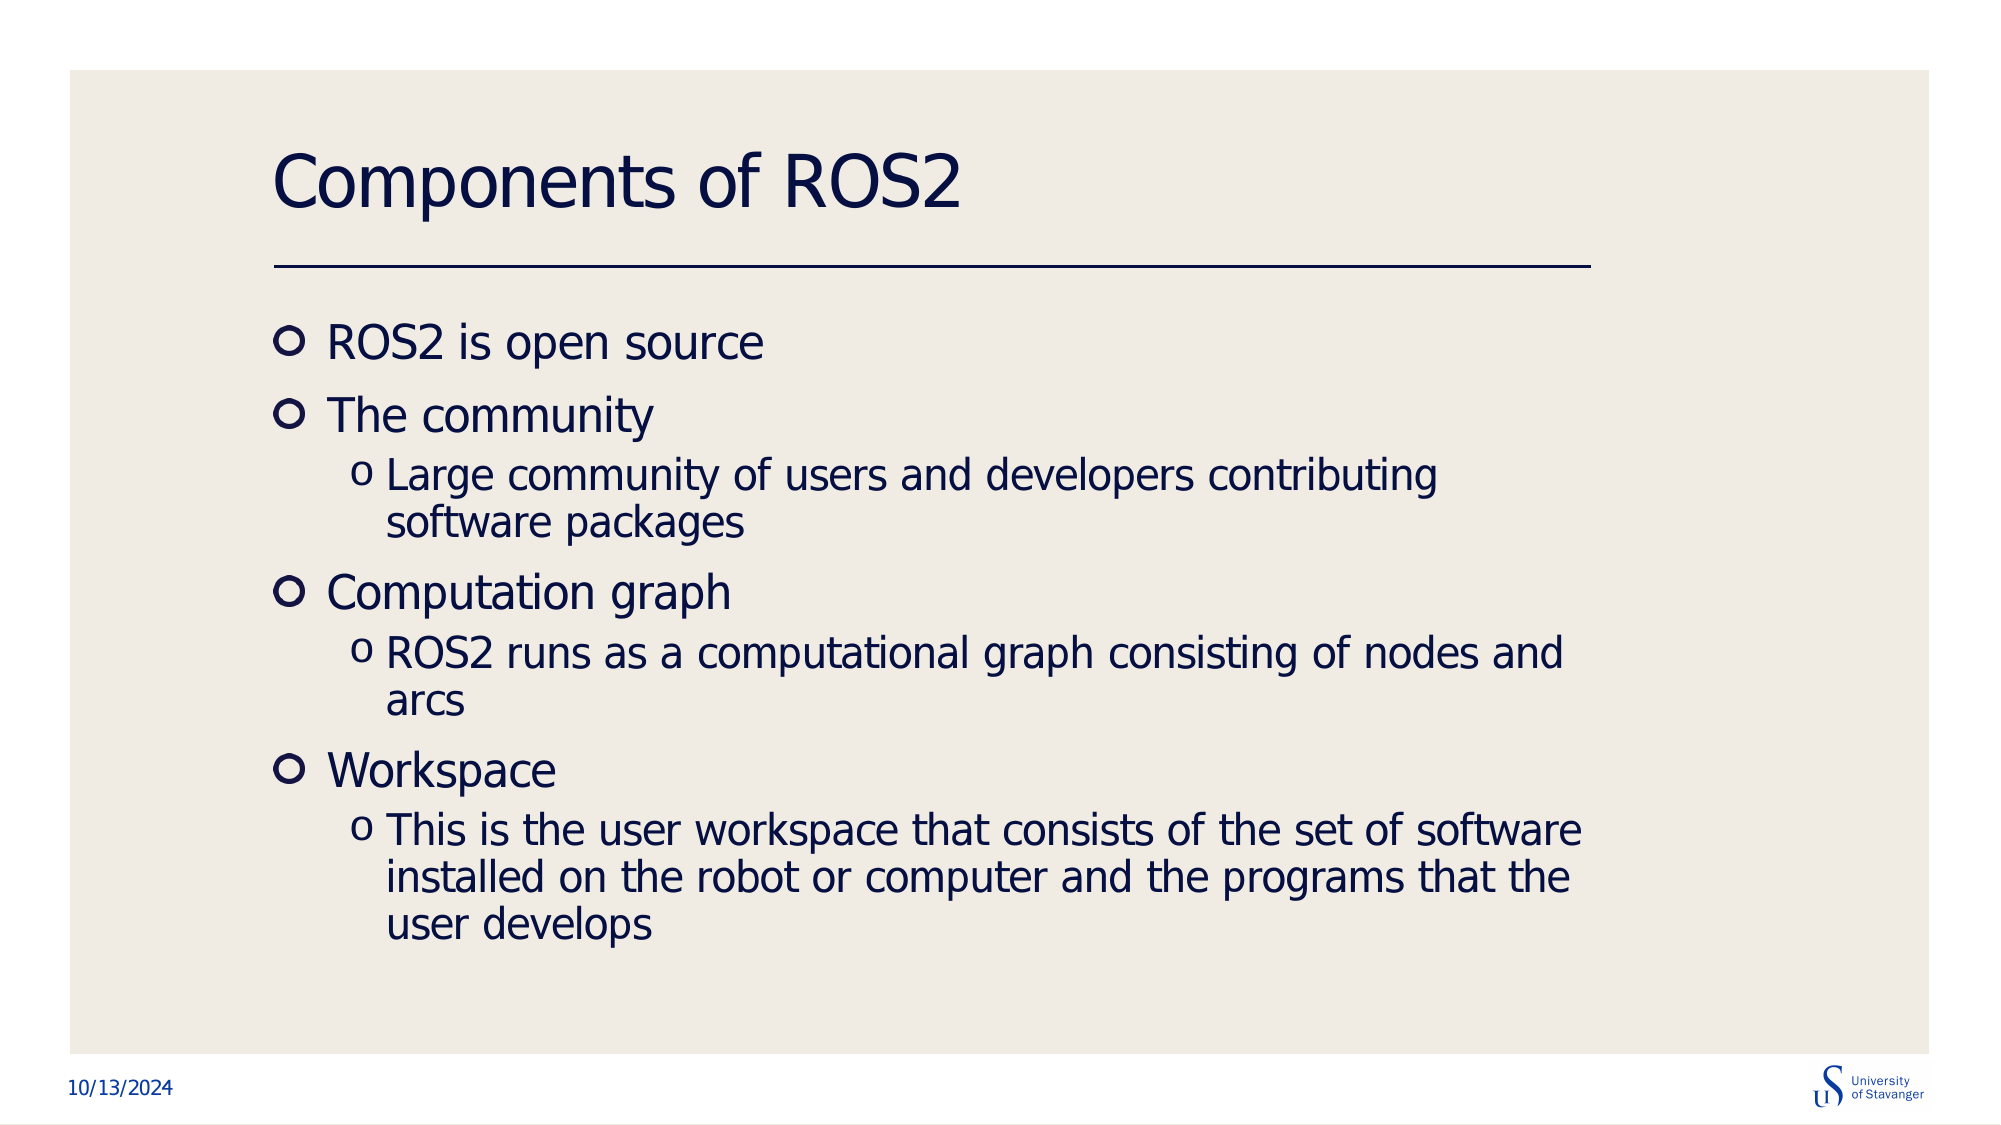

# Components of ROS2
ROS2 is open source
The community
Large community of users and developers contributing software packages
Computation graph
ROS2 runs as a computational graph consisting of nodes and arcs
Workspace
This is the user workspace that consists of the set of software installed on the robot or computer and the programs that the user develops
10/13/2024